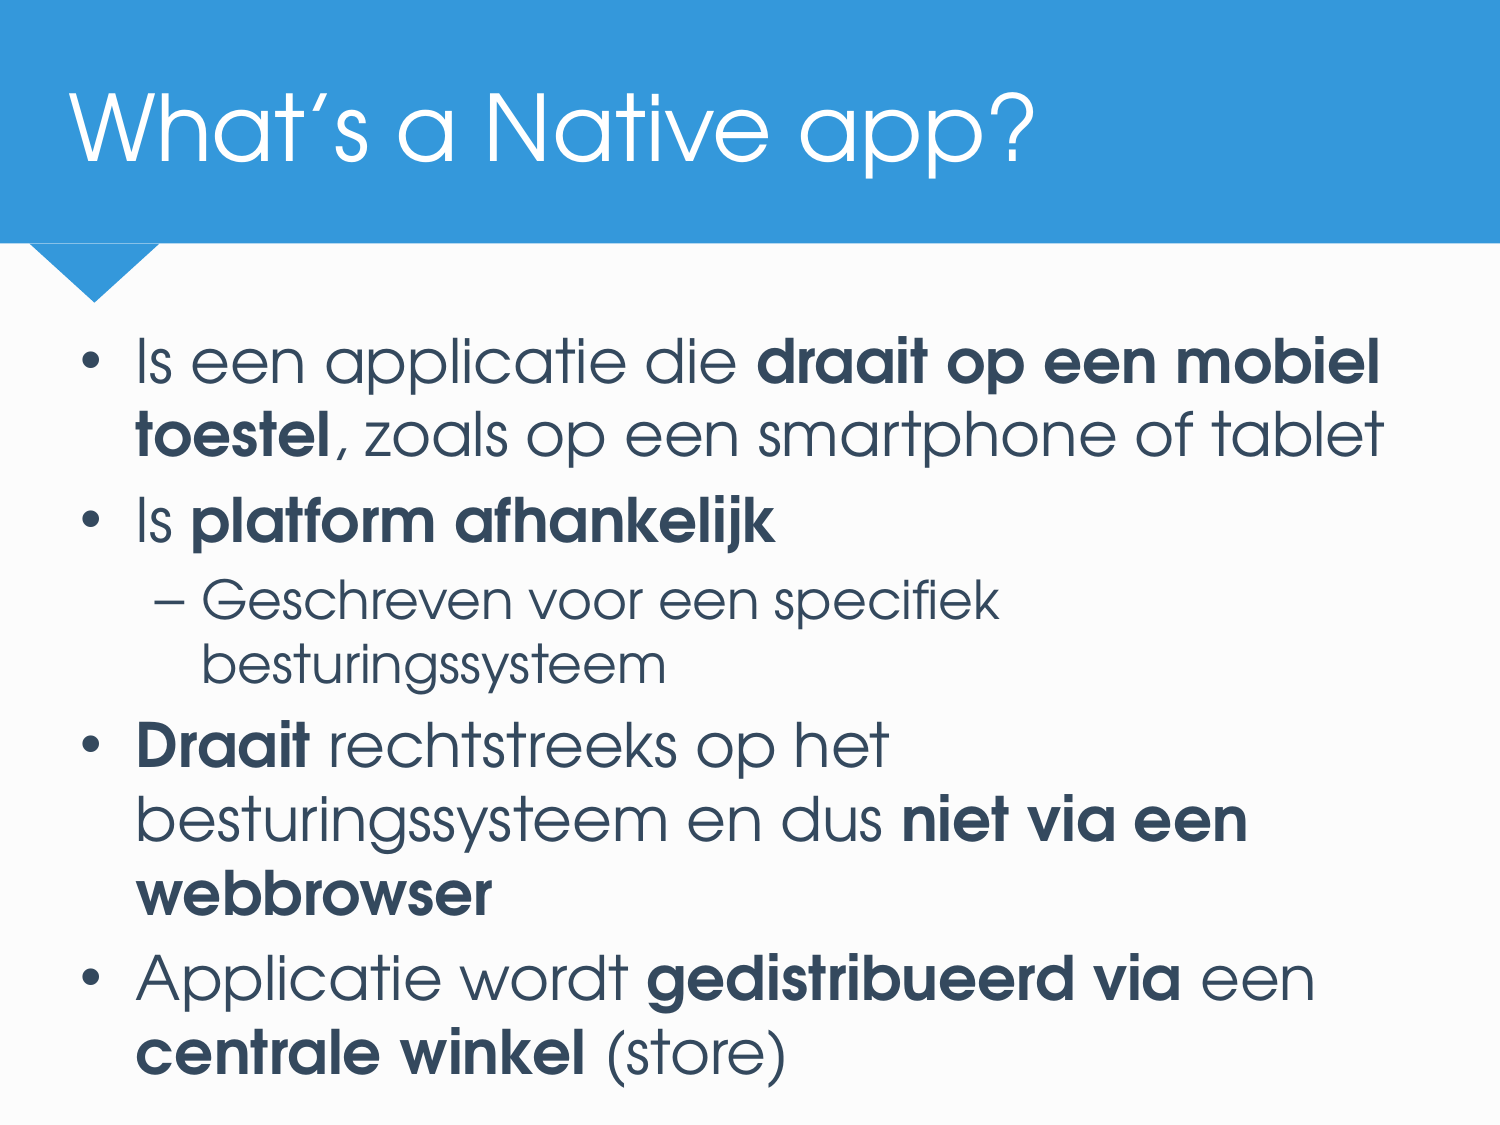

# What’s a Native app?
Is een applicatie die draait op een mobiel toestel, zoals op een smartphone of tablet
Is platform afhankelijk
Geschreven voor een specifiek besturingssysteem
Draait rechtstreeks op het besturingssysteem en dus niet via een webbrowser
Applicatie wordt gedistribueerd via een centrale winkel (store)